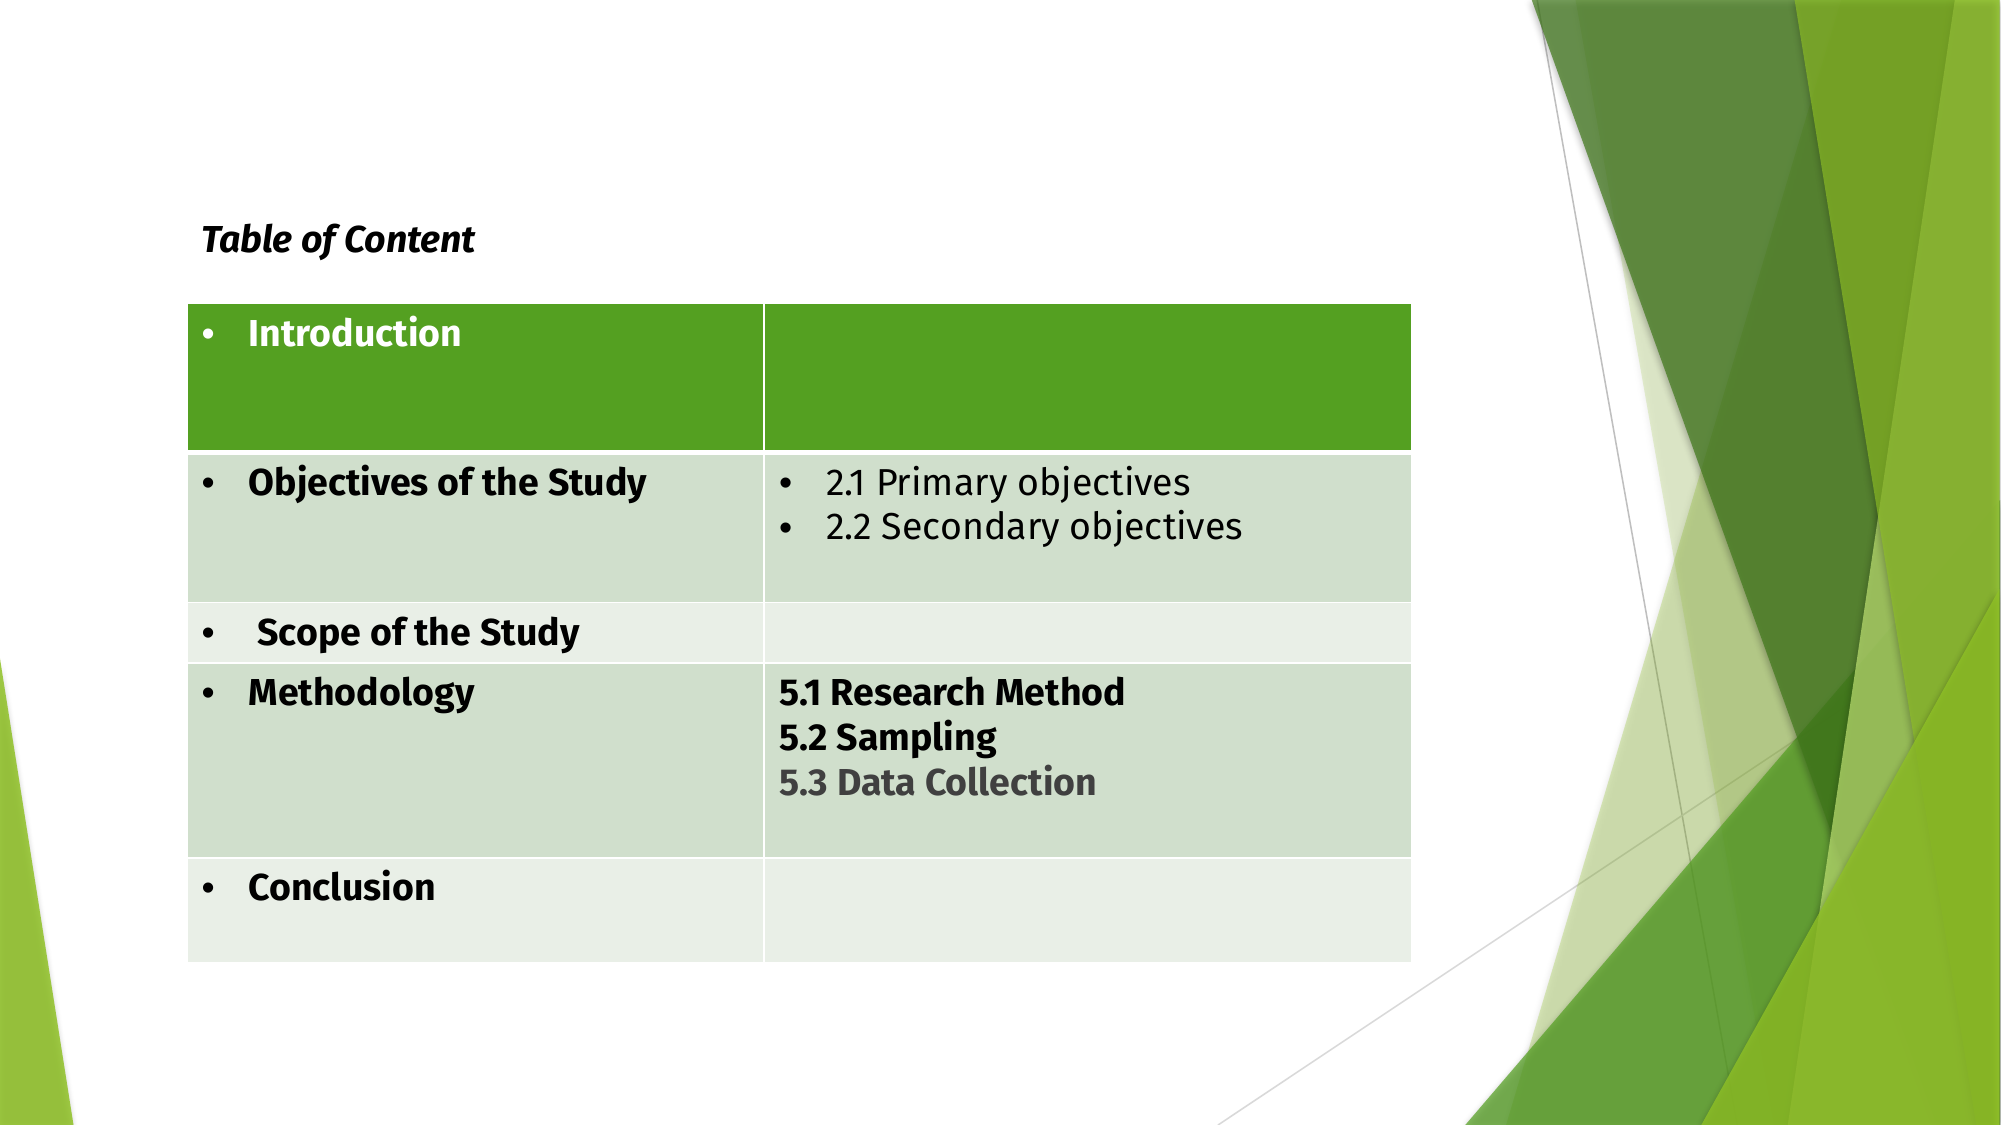

Table of Content
| Introduction |  |
| --- | --- |
| Objectives of the Study | 2.1 Primary objectives 2.2 Secondary objectives |
| Scope of the Study |  |
| Methodology | 5.1 Research Method 5.2 Sampling 5.3 Data Collection |
| Conclusion |  |